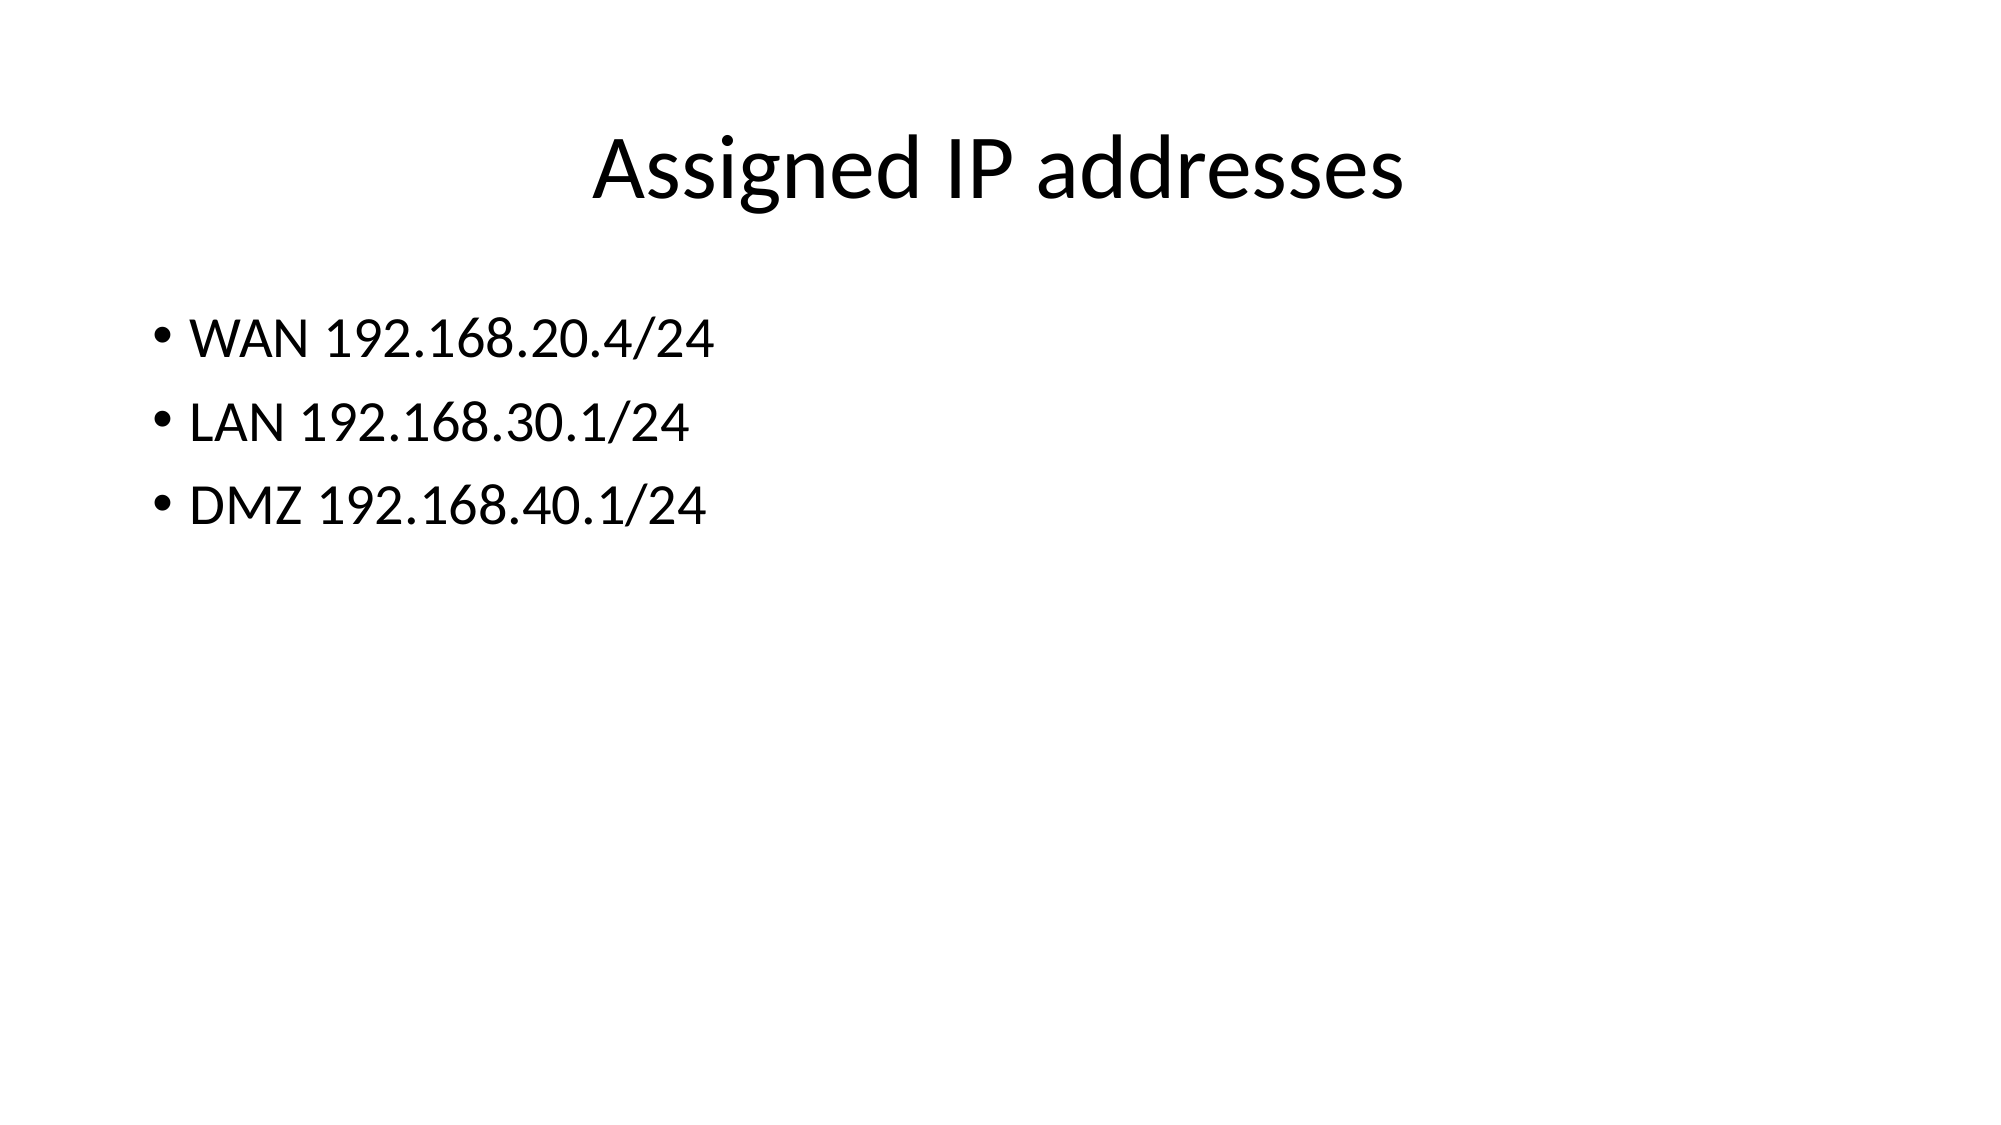

# Assigned IP addresses
WAN 192.168.20.4/24
LAN 192.168.30.1/24
DMZ 192.168.40.1/24